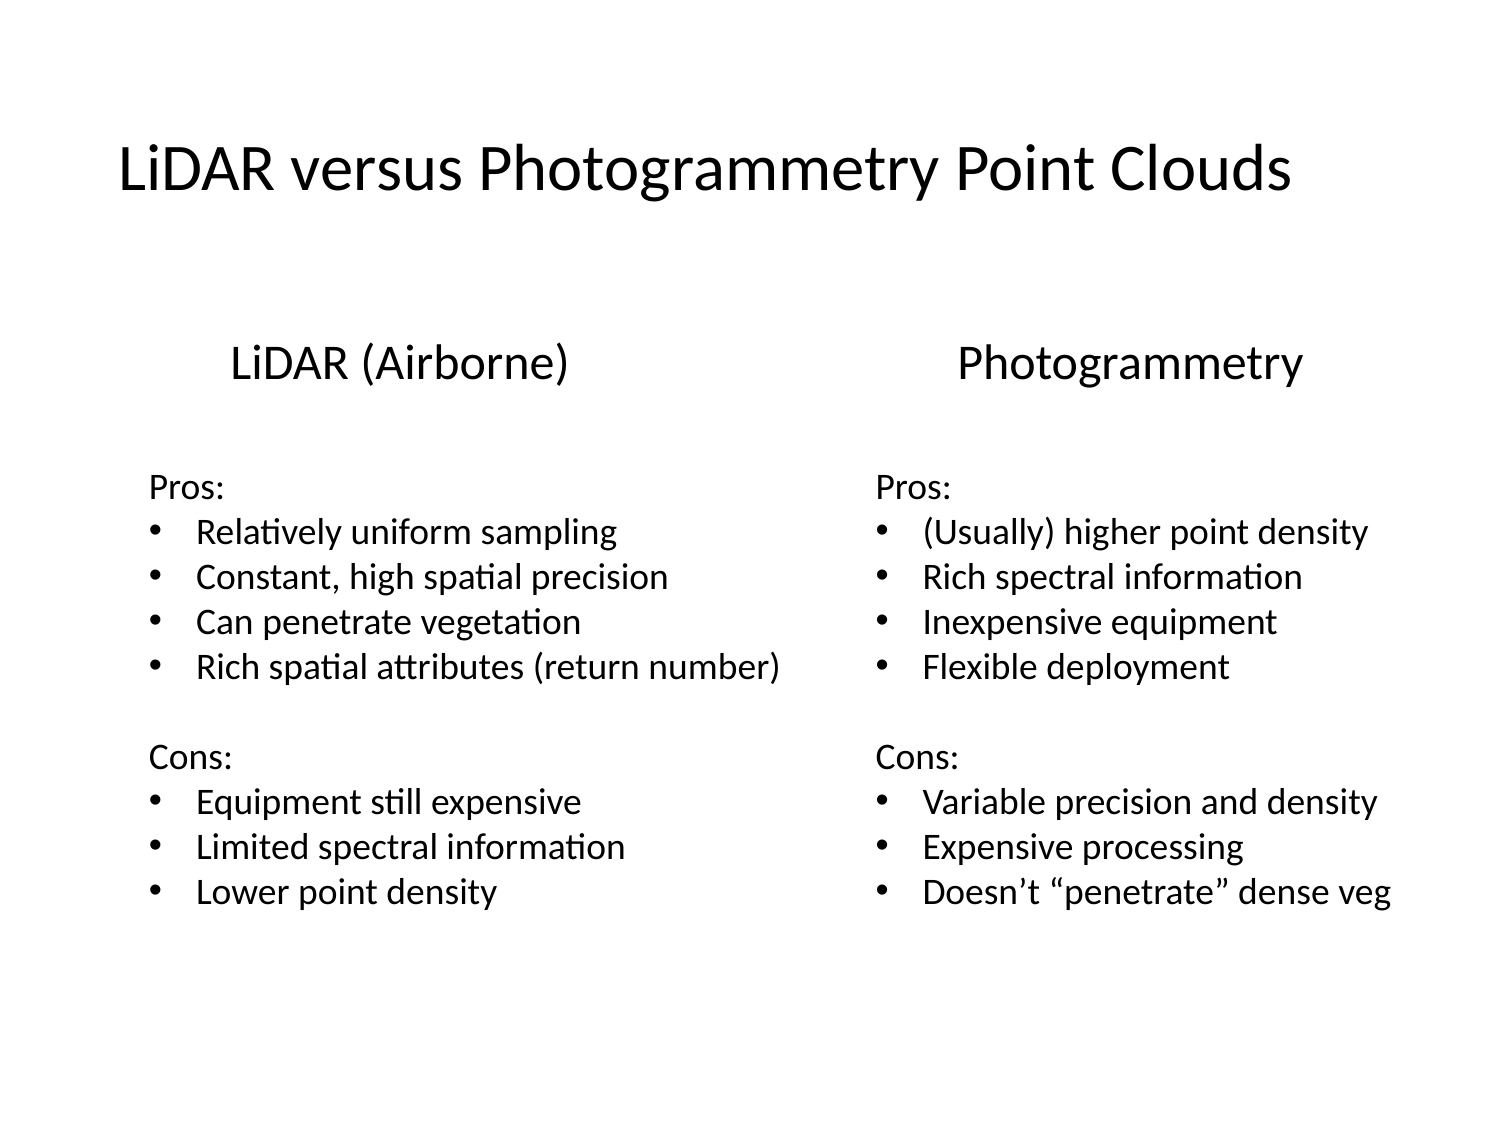

# LiDAR versus Photogrammetry Point Clouds
LiDAR (Airborne)
Photogrammetry
Pros:
(Usually) higher point density
Rich spectral information
Inexpensive equipment
Flexible deployment

Cons:
Variable precision and density
Expensive processing
Doesn’t “penetrate” dense veg

Pros:
Relatively uniform sampling
Constant, high spatial precision
Can penetrate vegetation
Rich spatial attributes (return number)

Cons:
Equipment still expensive
Limited spectral information
Lower point density